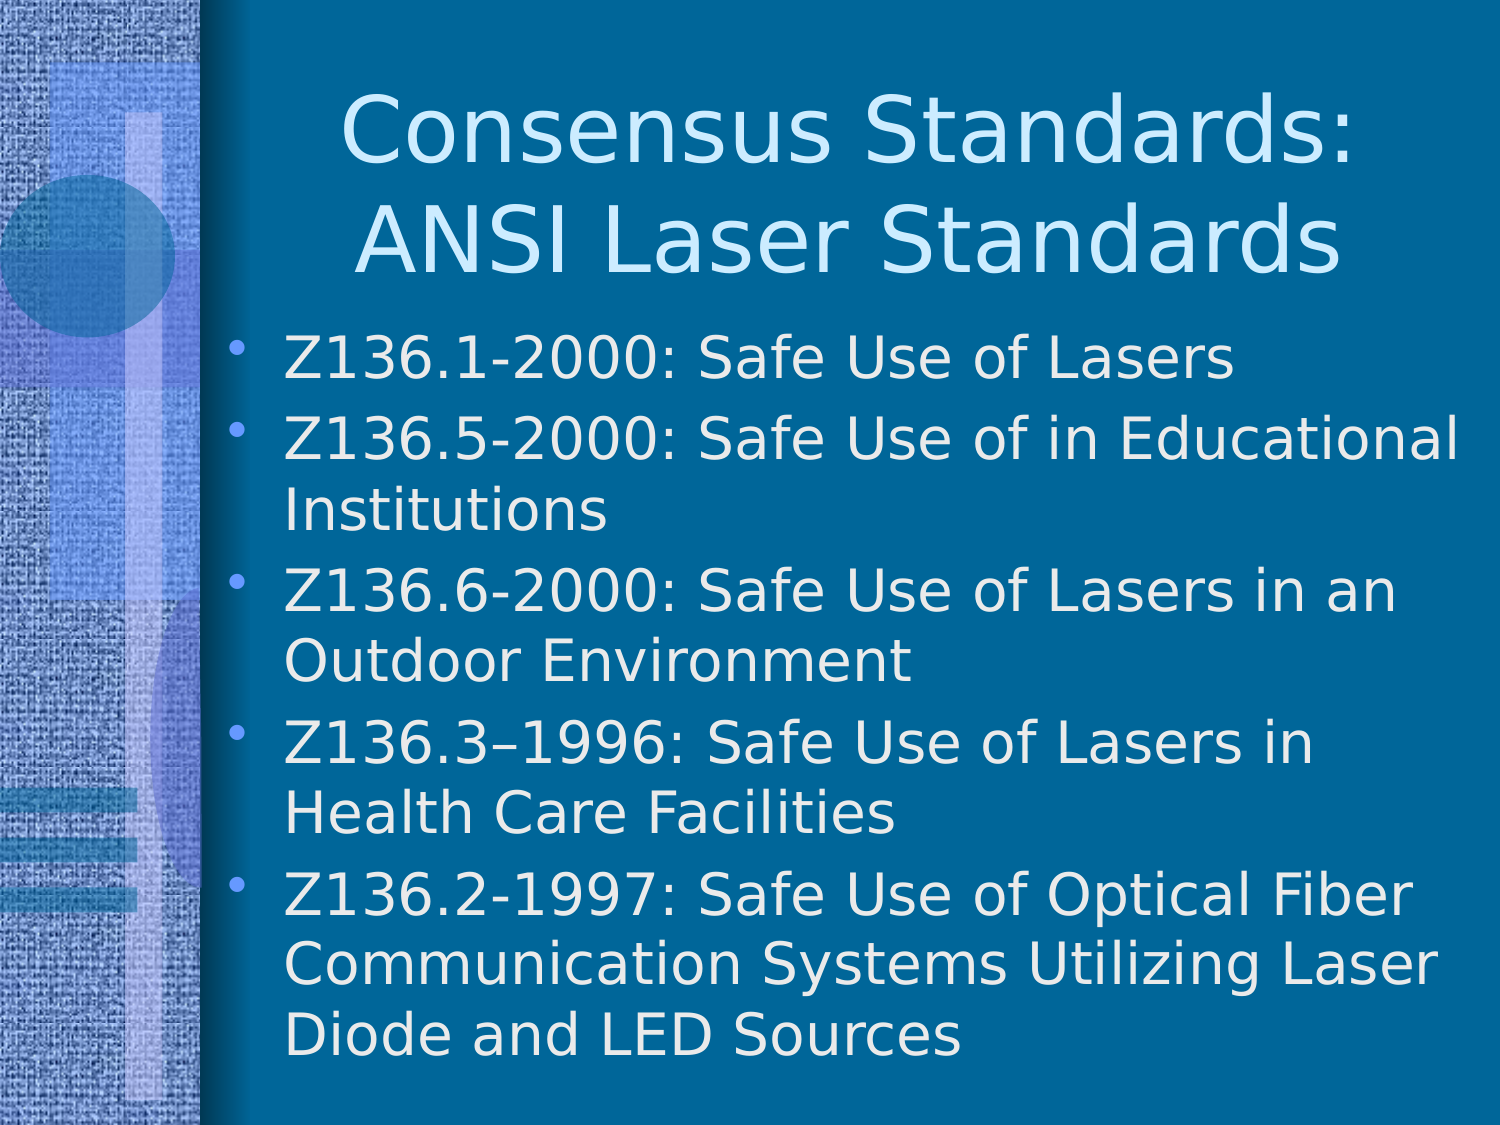

# Consensus Standards: ANSI Laser Standards
Z136.1-2000: Safe Use of Lasers
Z136.5-2000: Safe Use of in Educational Institutions
Z136.6-2000: Safe Use of Lasers in an Outdoor Environment
Z136.3–1996: Safe Use of Lasers in Health Care Facilities
Z136.2-1997: Safe Use of Optical Fiber Communication Systems Utilizing Laser Diode and LED Sources